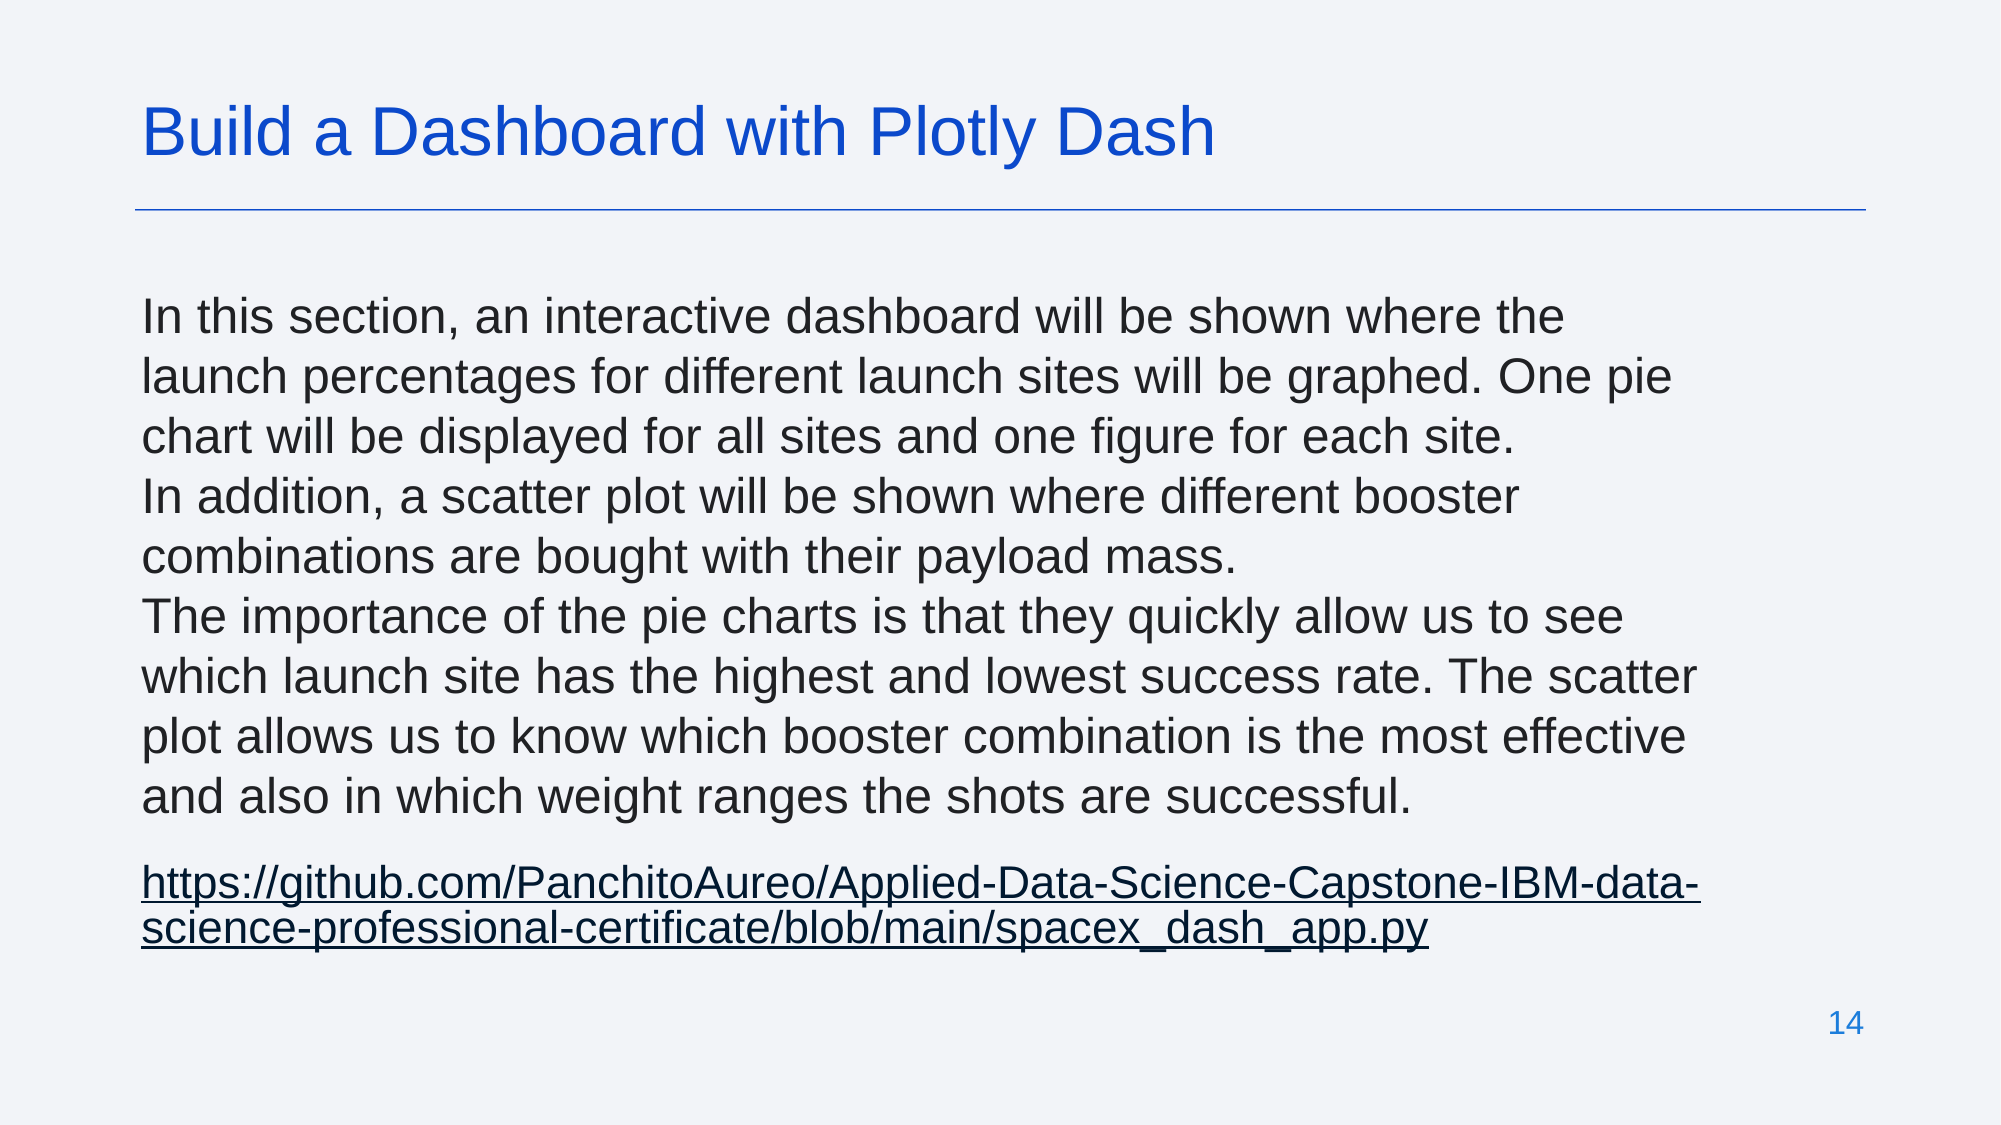

Build a Dashboard with Plotly Dash
In this section, an interactive dashboard will be shown where the launch percentages for different launch sites will be graphed. One pie chart will be displayed for all sites and one figure for each site.
In addition, a scatter plot will be shown where different booster combinations are bought with their payload mass.
The importance of the pie charts is that they quickly allow us to see which launch site has the highest and lowest success rate. The scatter plot allows us to know which booster combination is the most effective and also in which weight ranges the shots are successful.
https://github.com/PanchitoAureo/Applied-Data-Science-Capstone-IBM-data-science-professional-certificate/blob/main/spacex_dash_app.py
14